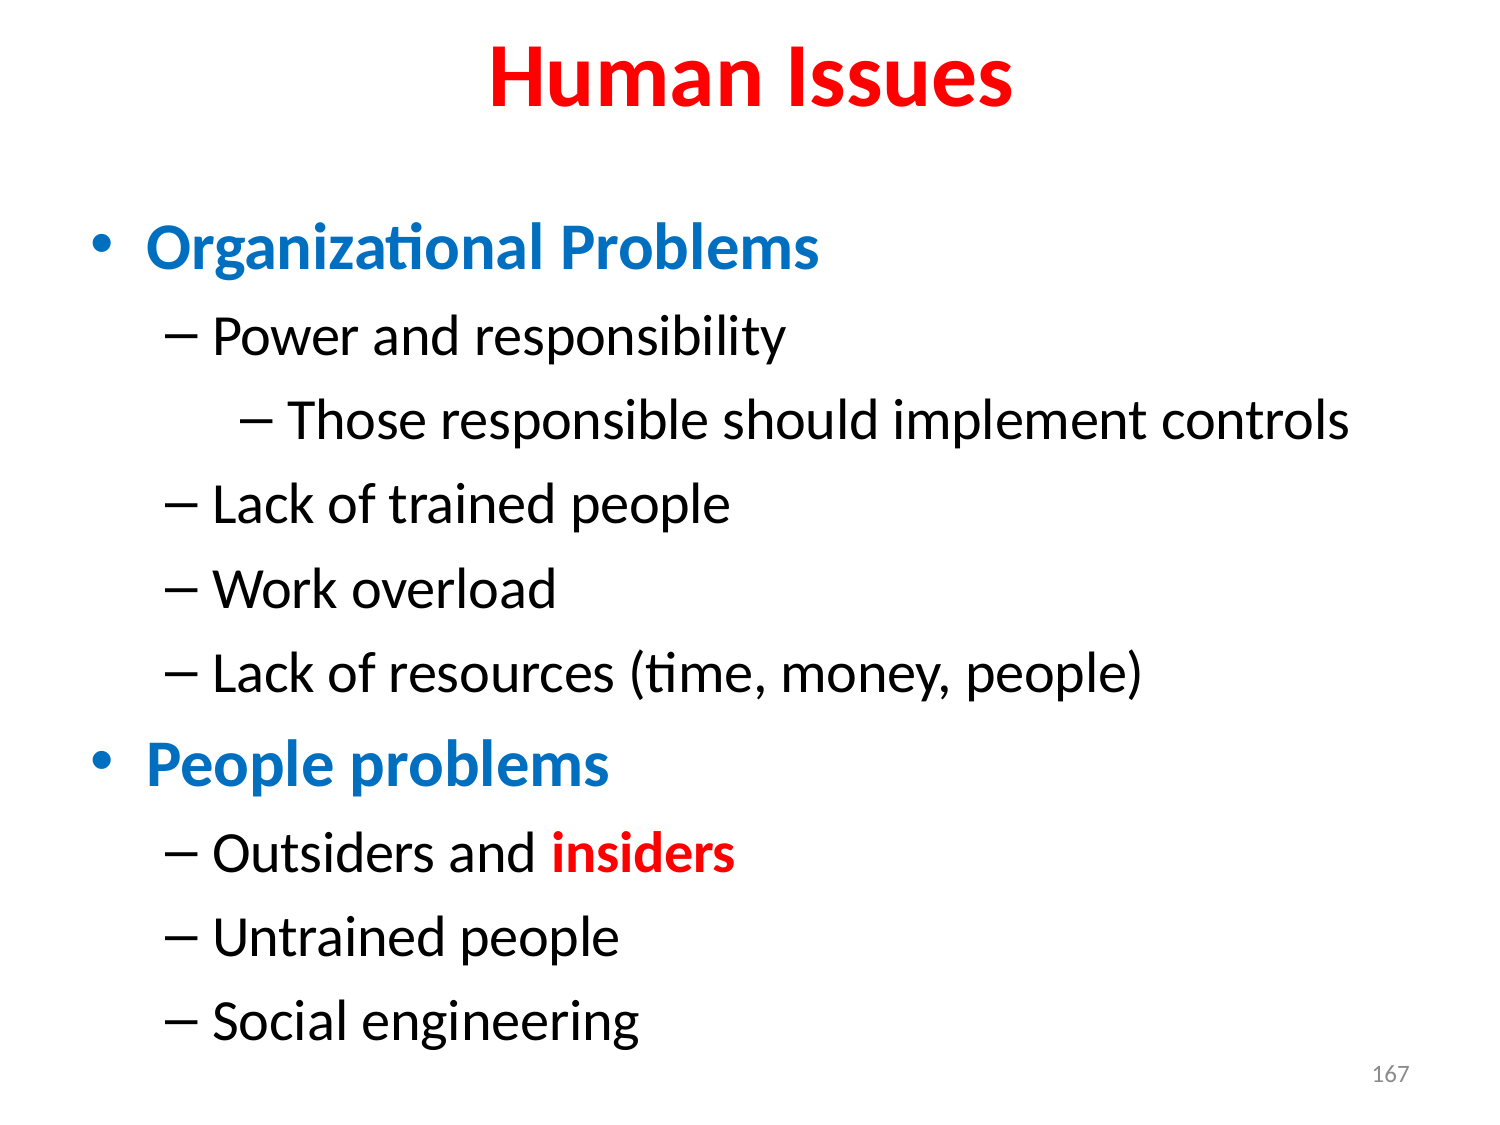

Human Issues
Organizational Problems
Power and responsibility
Those responsible should implement controls
Lack of trained people
Work overload
Lack of resources (time, money, people)
People problems
Outsiders and insiders
Untrained people
Social engineering
167